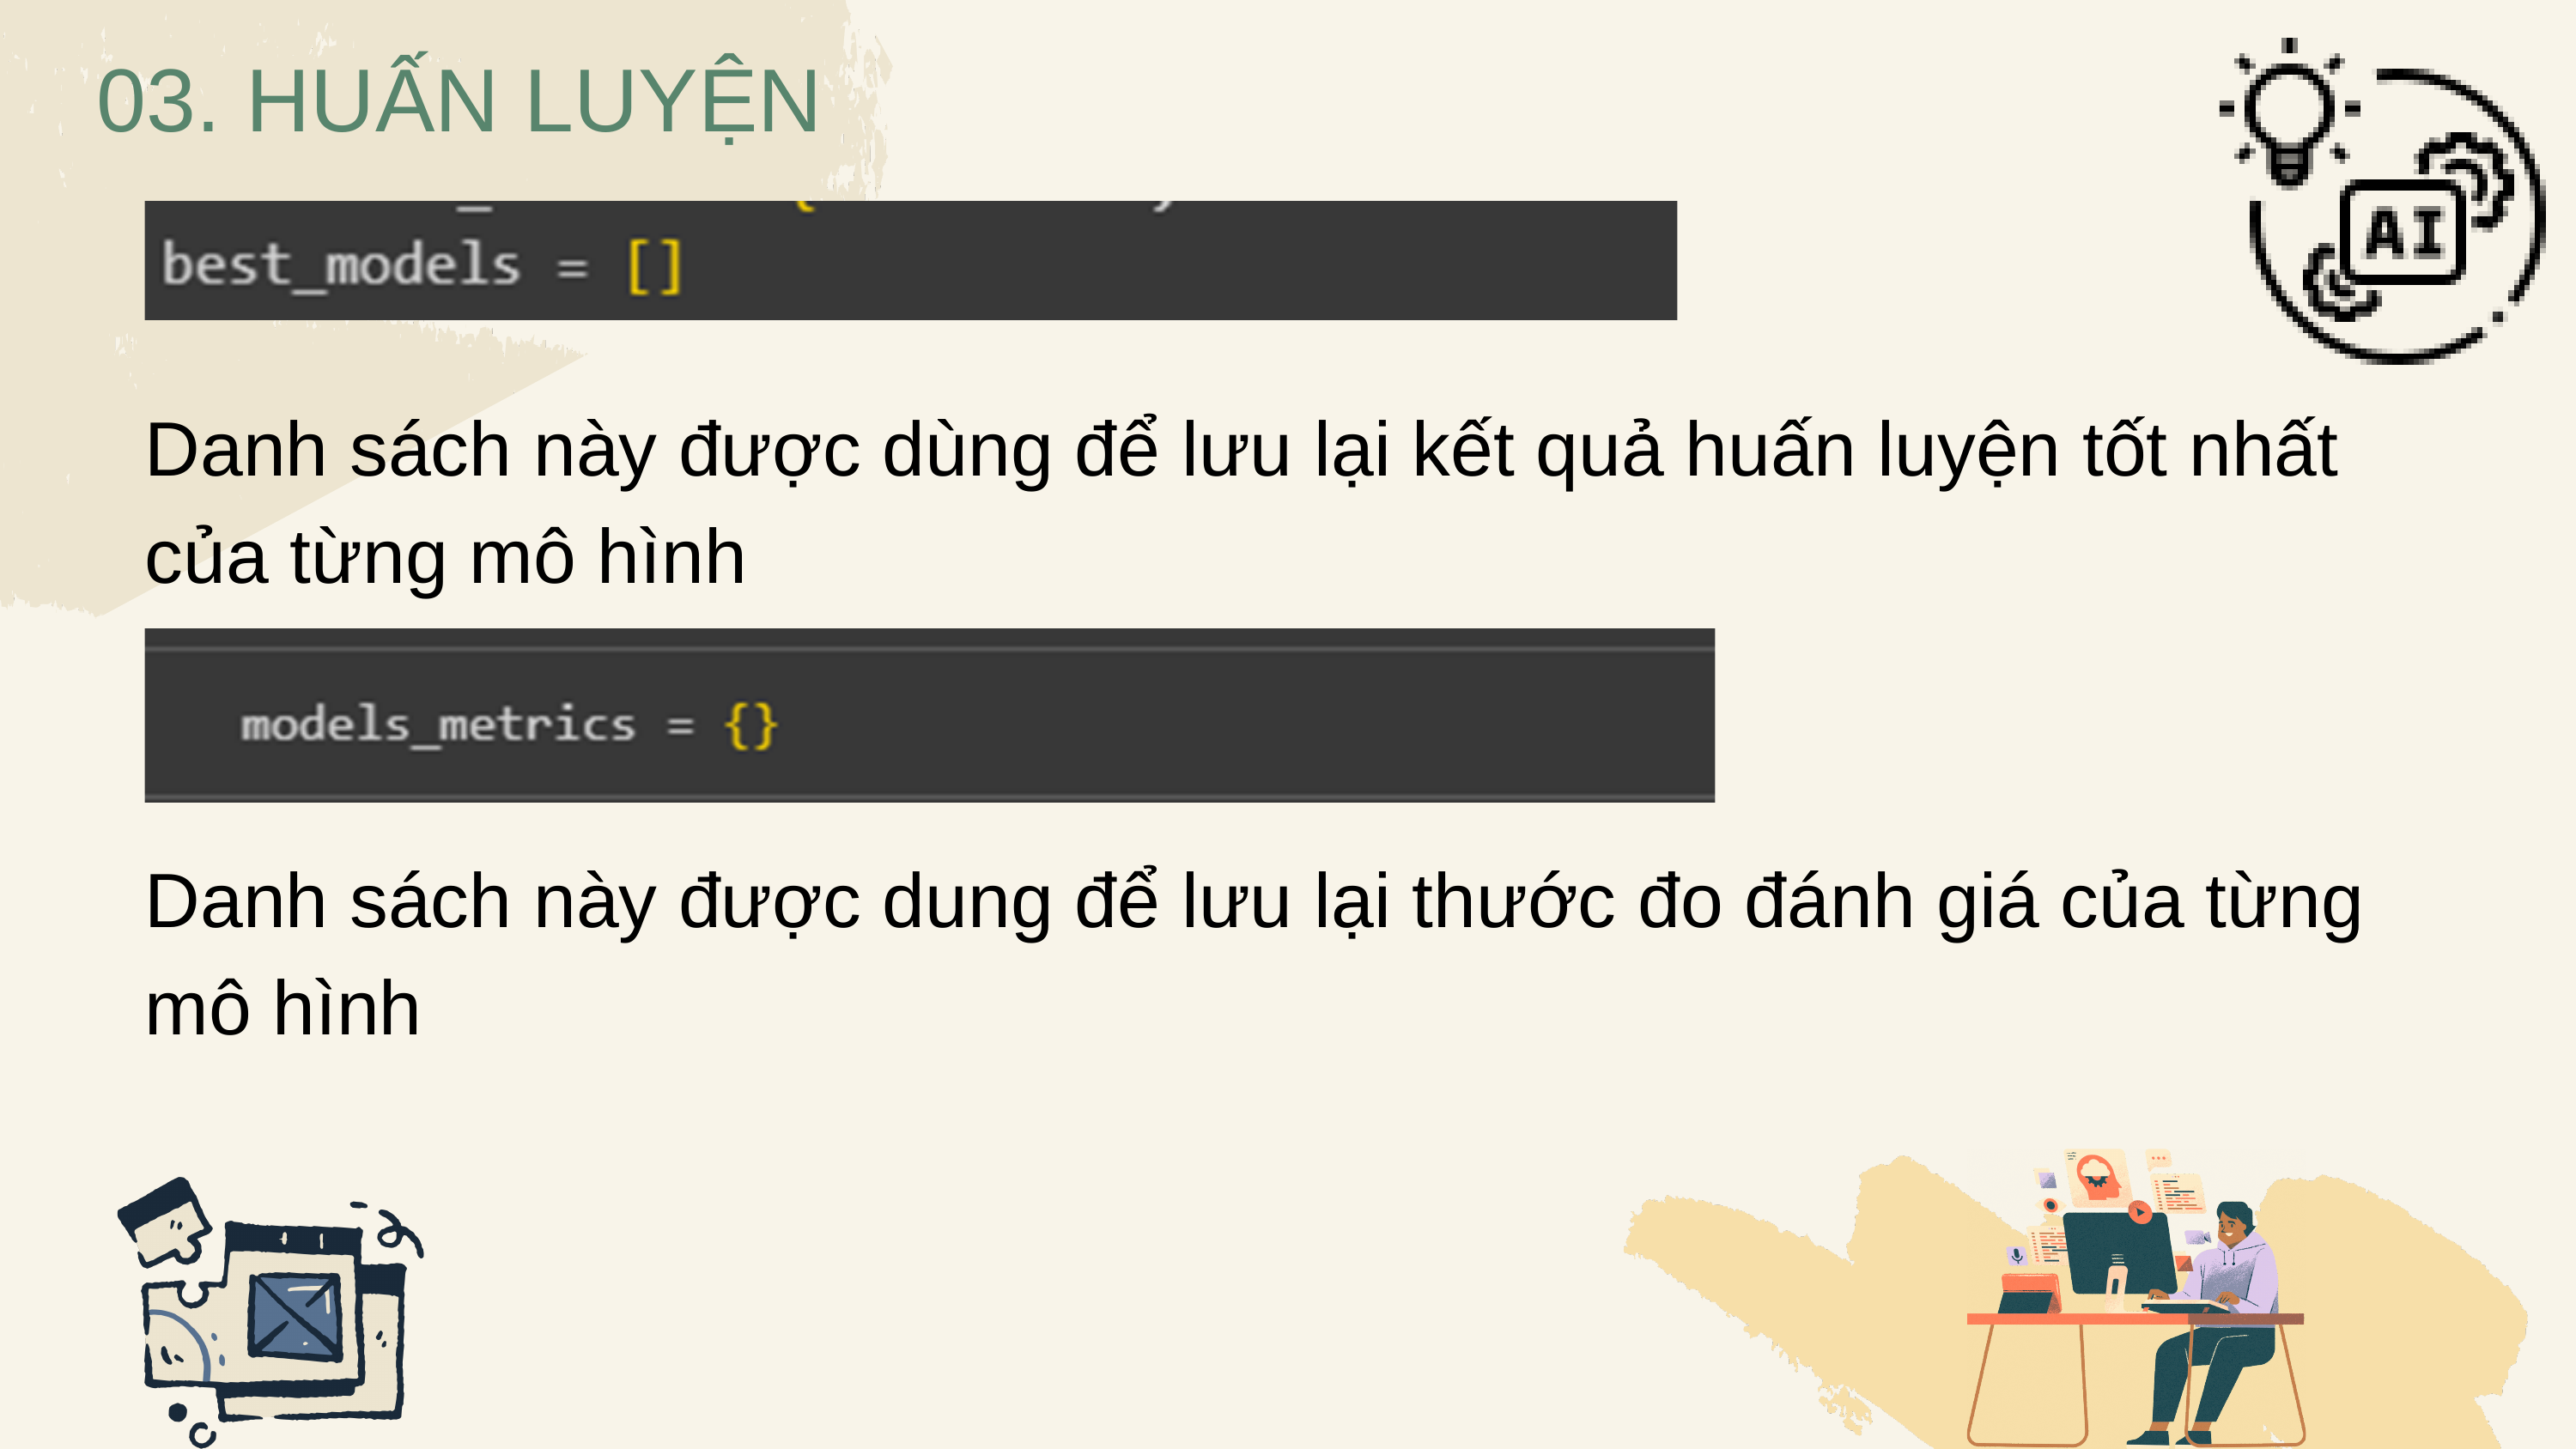

03. HUẤN LUYỆN

Danh sách này được dùng để lưu lại kết quả huấn luyện tốt nhất của từng mô hình

Danh sách này được dung để lưu lại thước đo đánh giá của từng mô hình